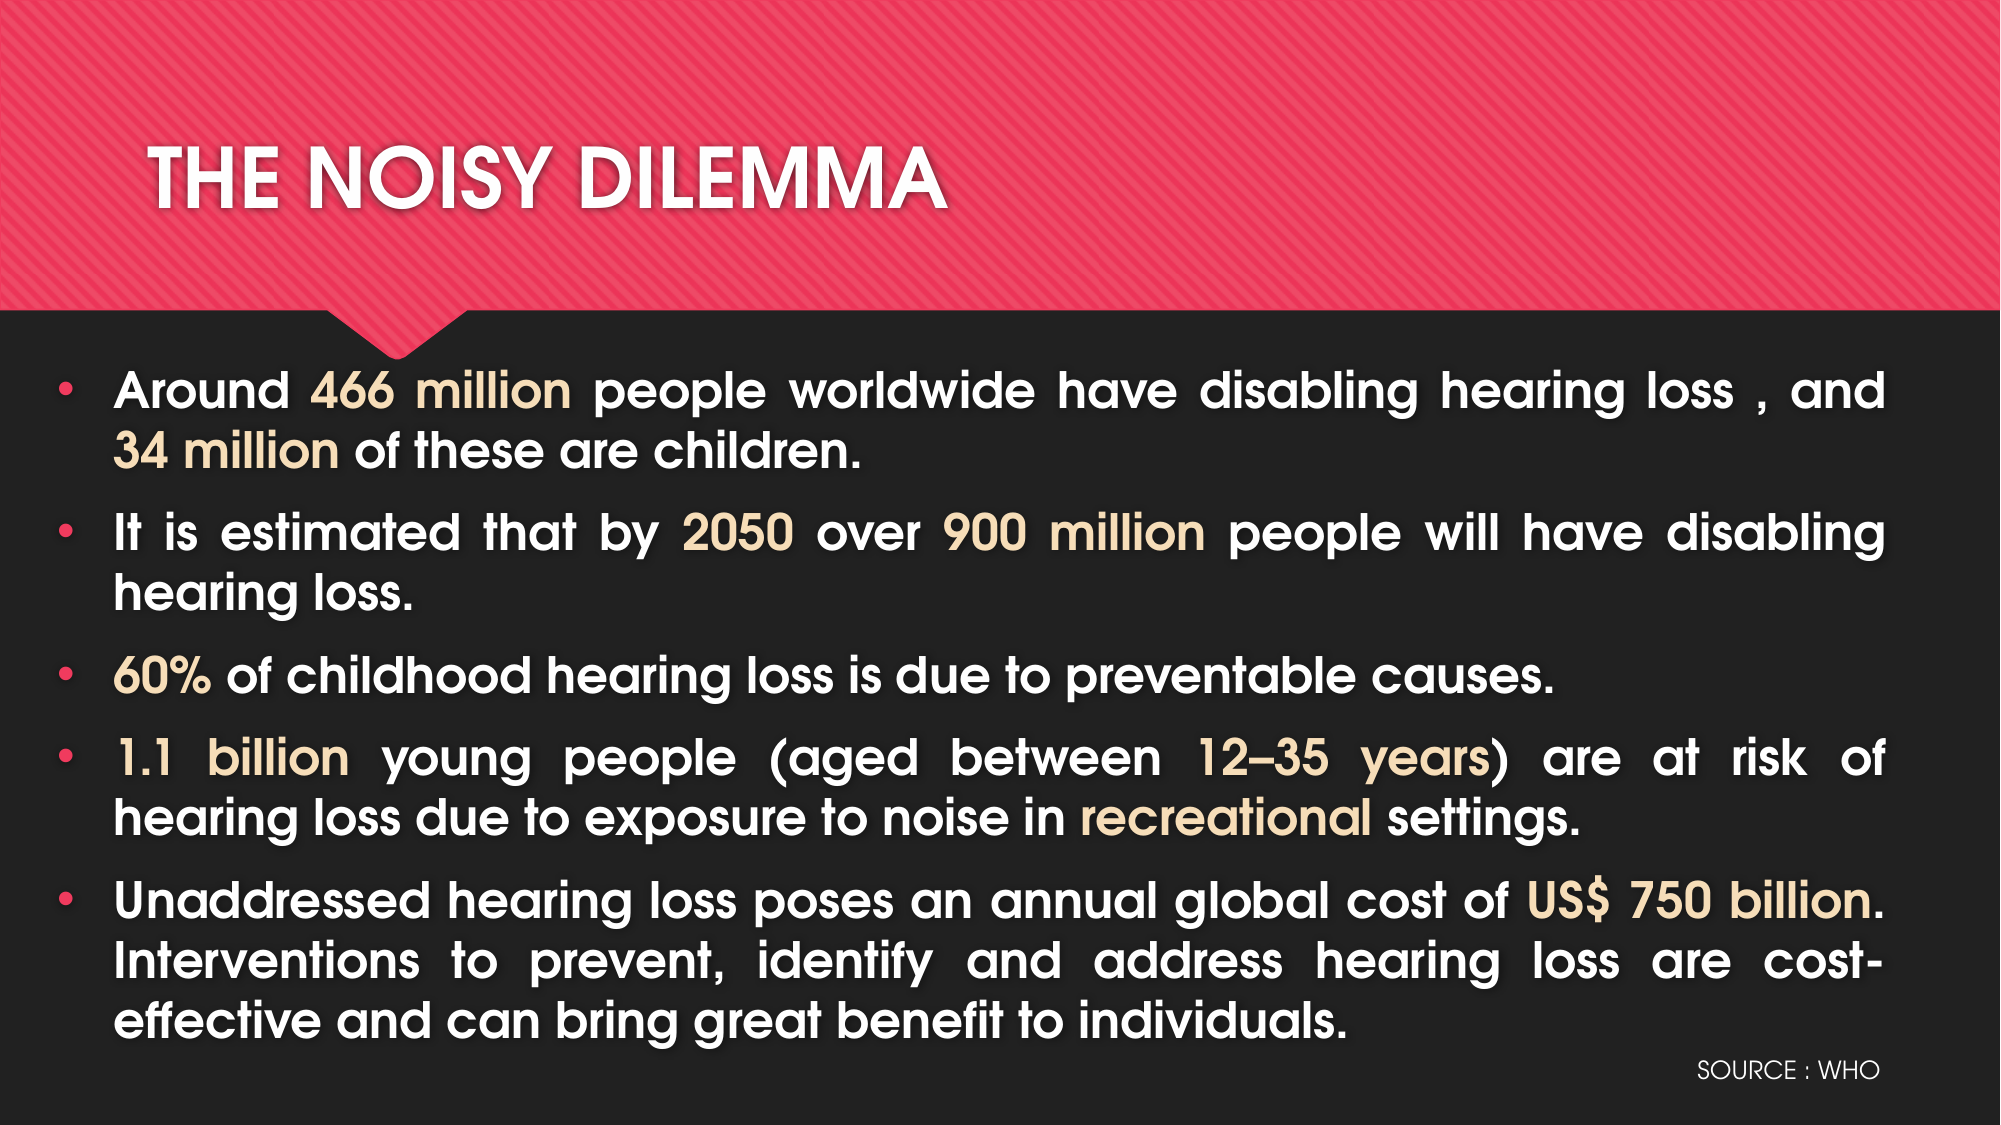

# THE NOISY DILEMMA
Around 466 million people worldwide have disabling hearing loss , and 34 million of these are children.
It is estimated that by 2050 over 900 million people will have disabling hearing loss.
60% of childhood hearing loss is due to preventable causes.
1.1 billion young people (aged between 12–35 years) are at risk of hearing loss due to exposure to noise in recreational settings.
Unaddressed hearing loss poses an annual global cost of US$ 750 billion. Interventions to prevent, identify and address hearing loss are cost-effective and can bring great benefit to individuals.
SOURCE : WHO